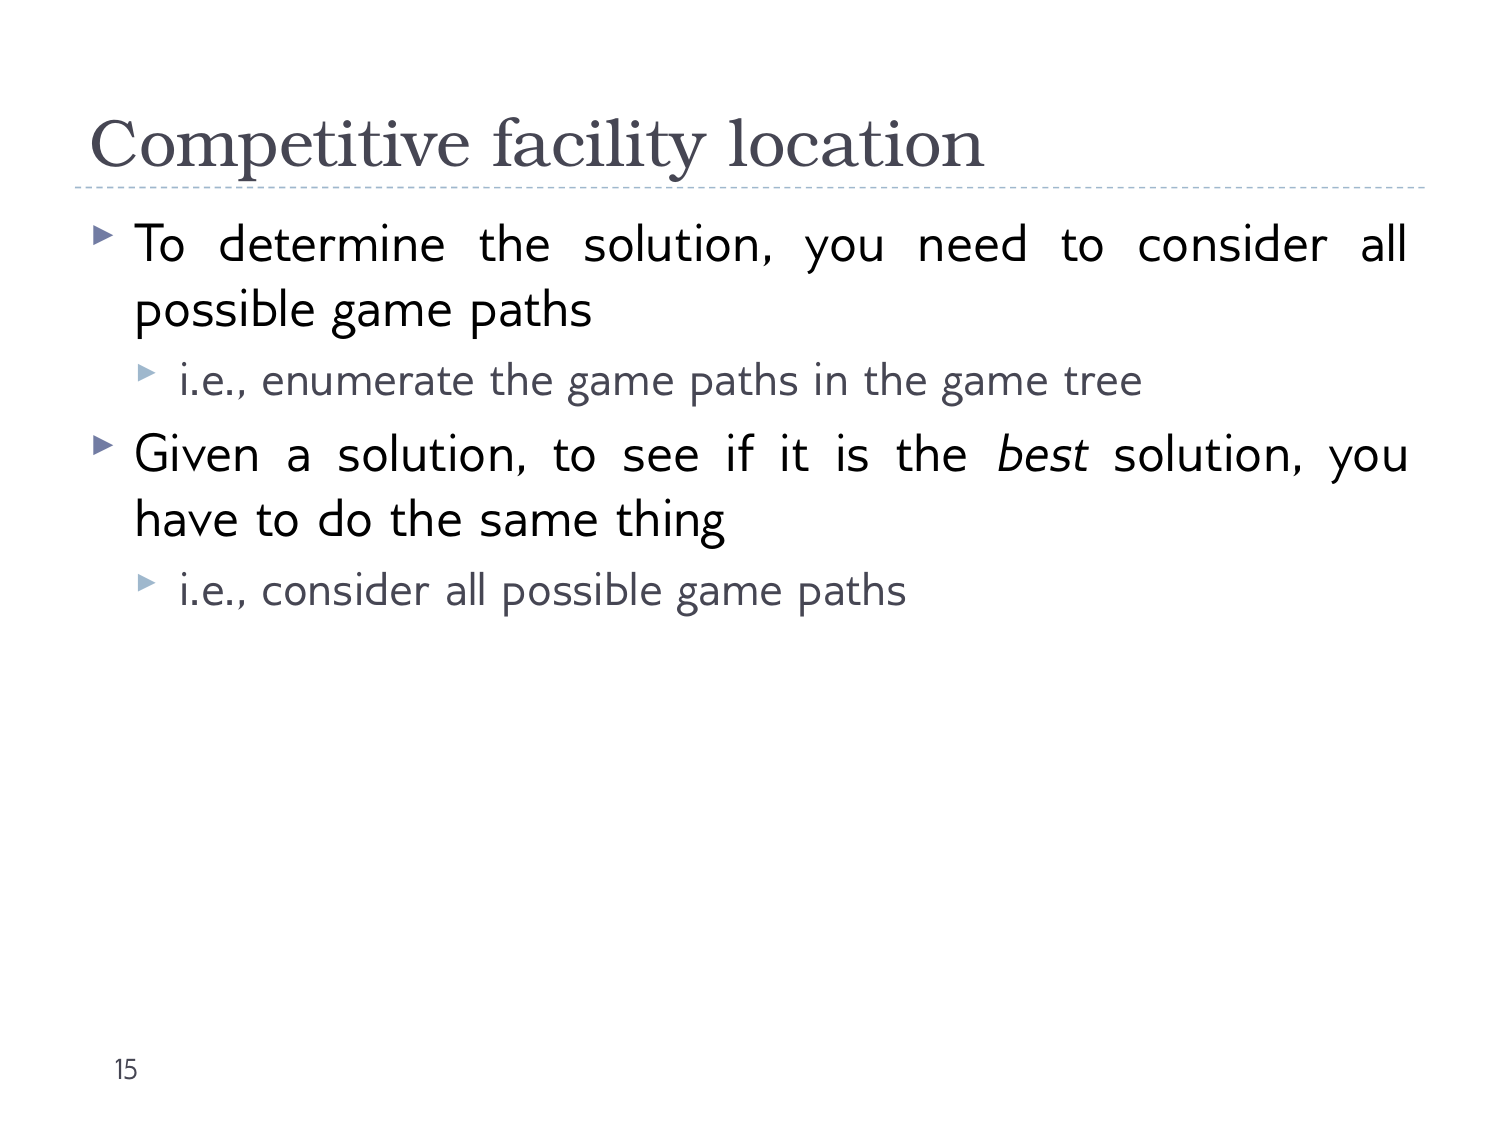

# Competitive facility location
To determine the solution, you need to consider all possible game paths
i.e., enumerate the game paths in the game tree
Given a solution, to see if it is the best solution, you have to do the same thing
i.e., consider all possible game paths
15